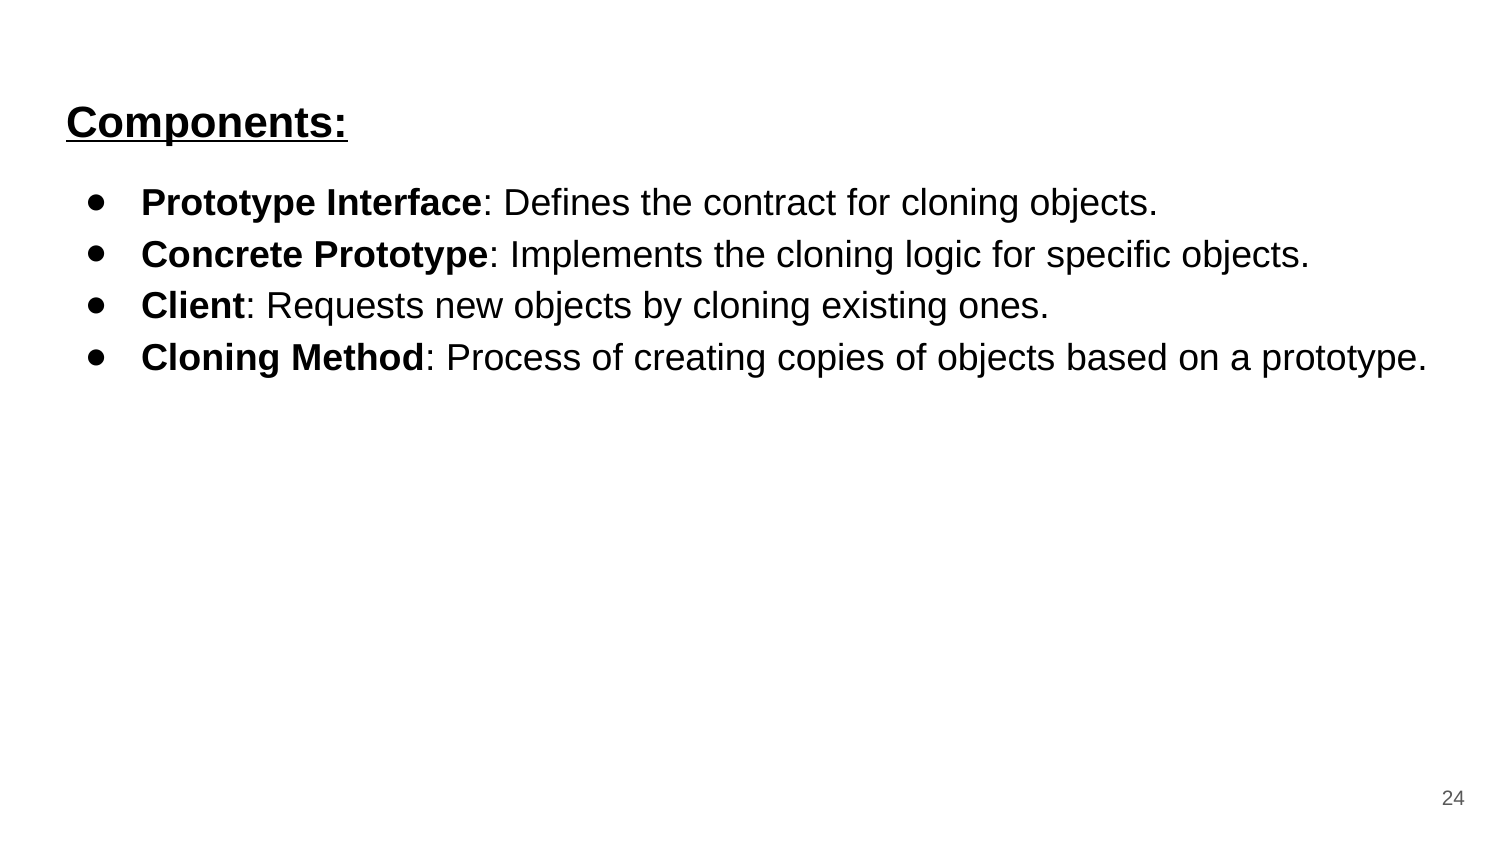

Components:
Prototype Interface: Defines the contract for cloning objects.
Concrete Prototype: Implements the cloning logic for specific objects.
Client: Requests new objects by cloning existing ones.
Cloning Method: Process of creating copies of objects based on a prototype.

24